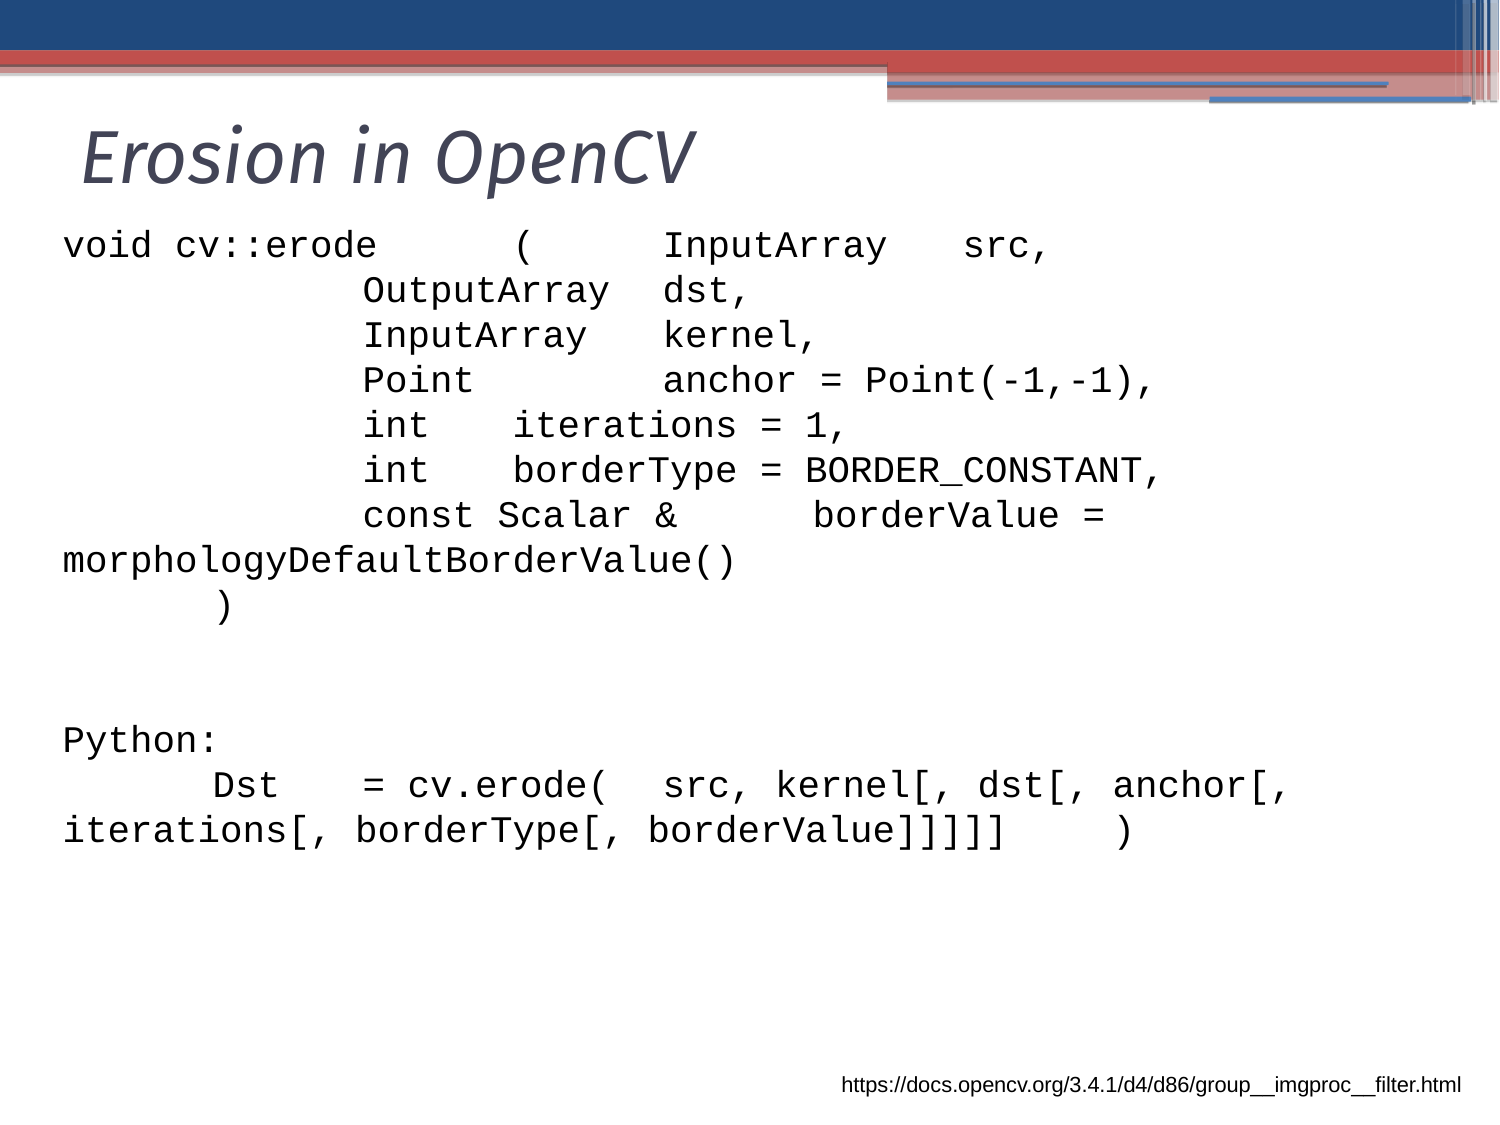

Erosion in OpenCV
void cv::erode 	( 	InputArray  	src,
		OutputArray  	dst,
		InputArray  	kernel,
		Point  	anchor = Point(-1,-1),
		int  	iterations = 1,
		int  	borderType = BORDER_CONSTANT,
		const Scalar &  	borderValue = morphologyDefaultBorderValue()
	)

Python:
	Dst	= cv.erode(	src, kernel[, dst[, anchor[, iterations[, borderType[, borderValue]]]]]	)
https://docs.opencv.org/3.4.1/d4/d86/group__imgproc__filter.html